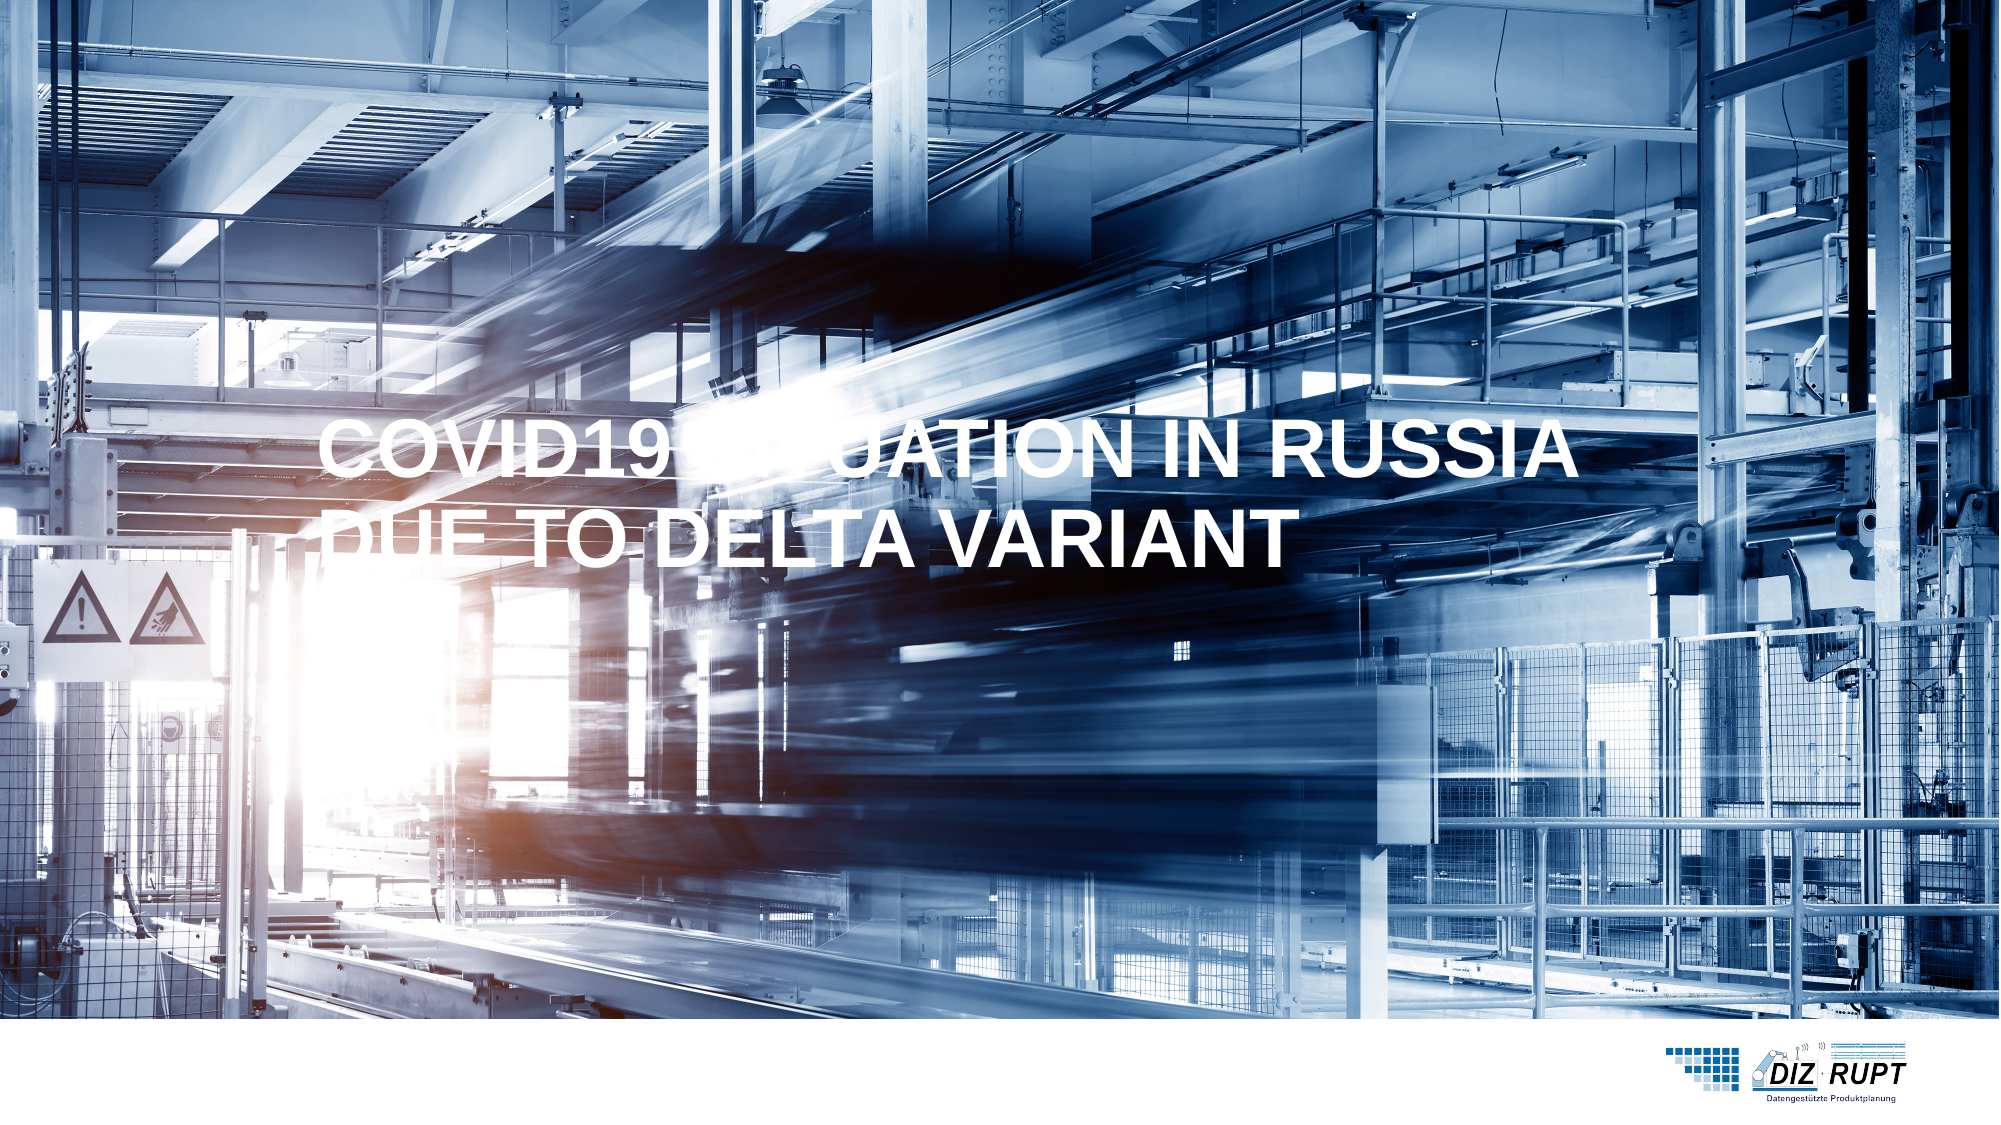

# COVID19 situation in Russia due to delta variant